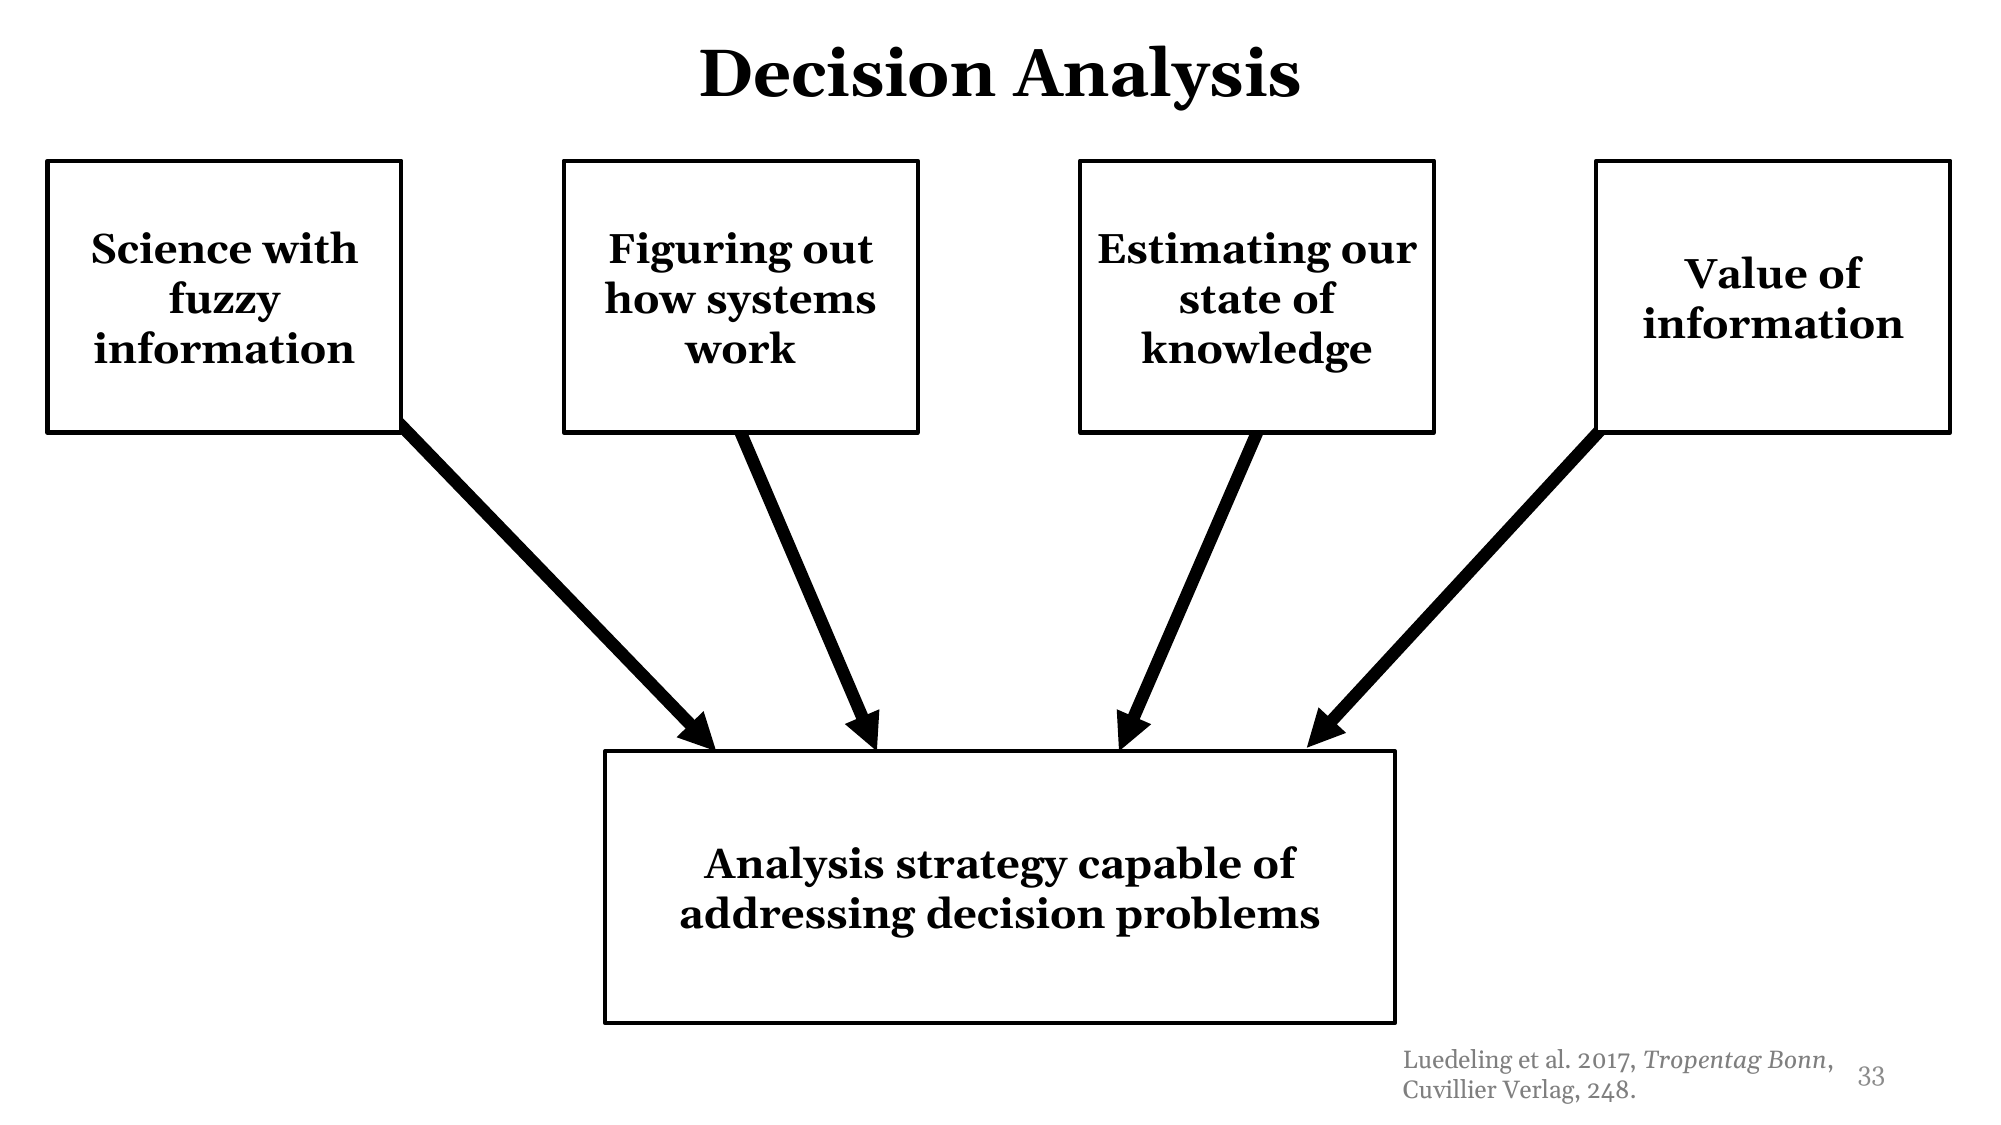

Decision Analysis
Science with fuzzy information
Figuring out how systems work
Estimating our state of knowledge
Value of information
Analysis strategy capable of addressing decision problems
Luedeling et al. 2017, Tropentag Bonn, Cuvillier Verlag, 248.
33